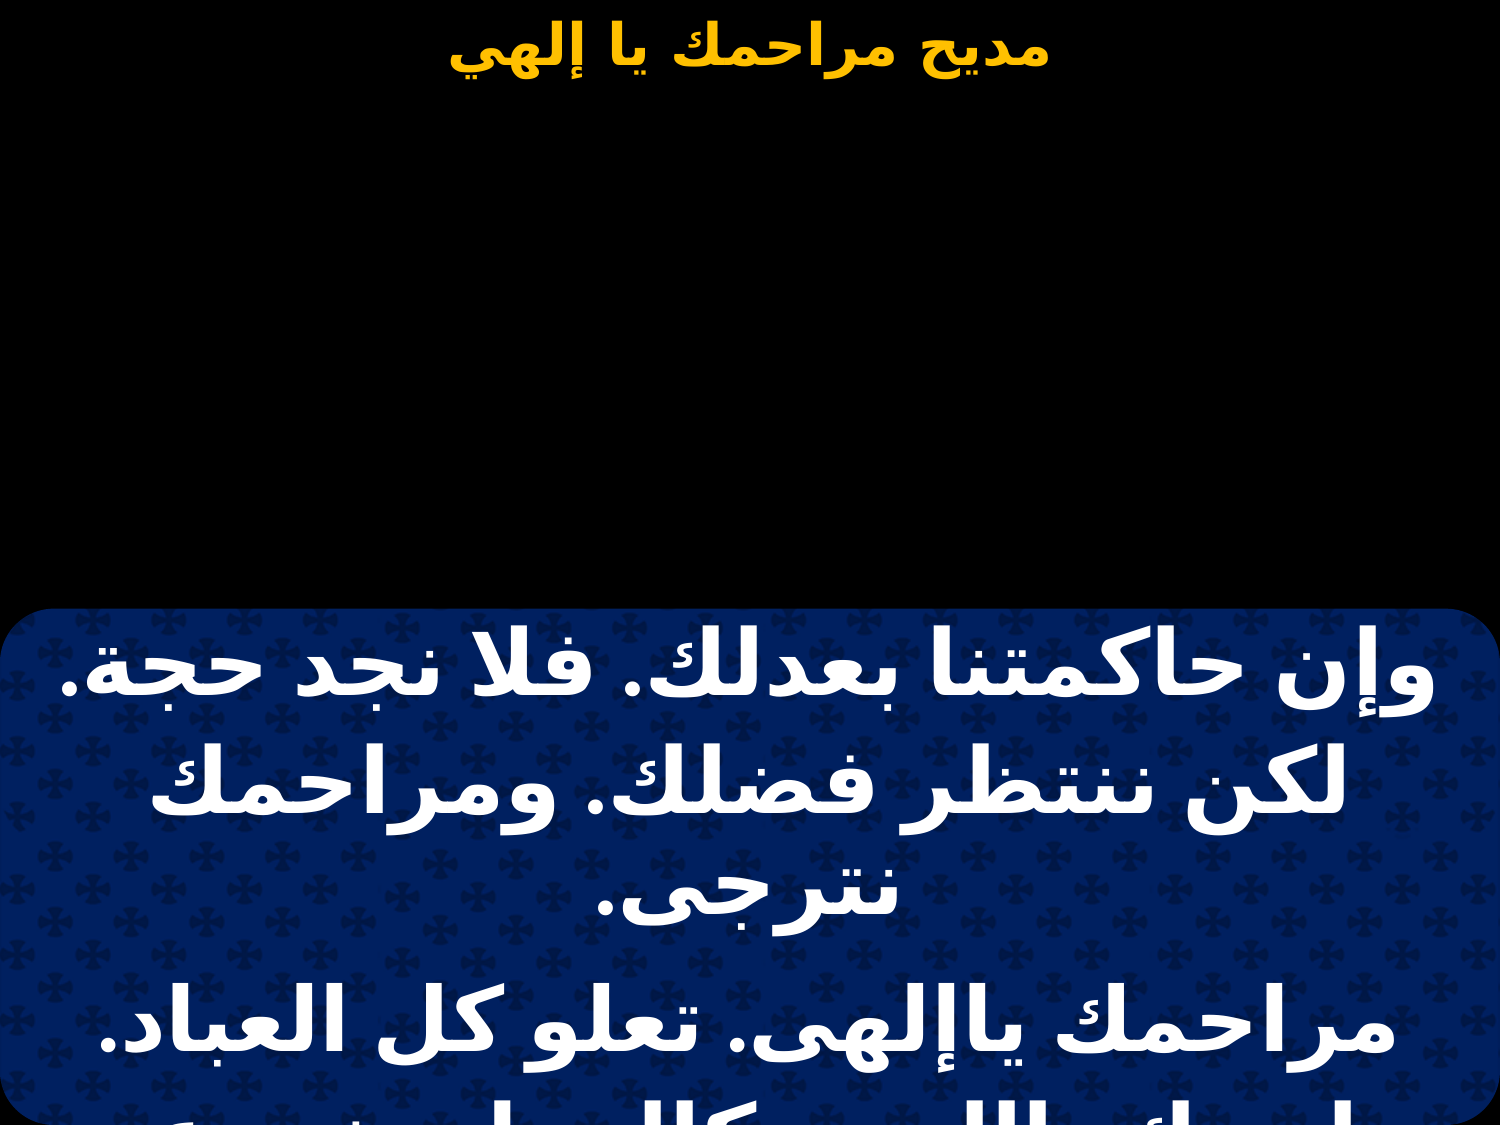

#
| وإن حاكمتنا بعدلك. فلا نجد حجة. |
| --- |
| لكن ننتظر فضلك. ومراحمك نترجى. |
|  |
| مراحمك ياإلهى. تعلو كل العباد. |
| مراحمك ياإلهى. كالرمل بغير عدد. |